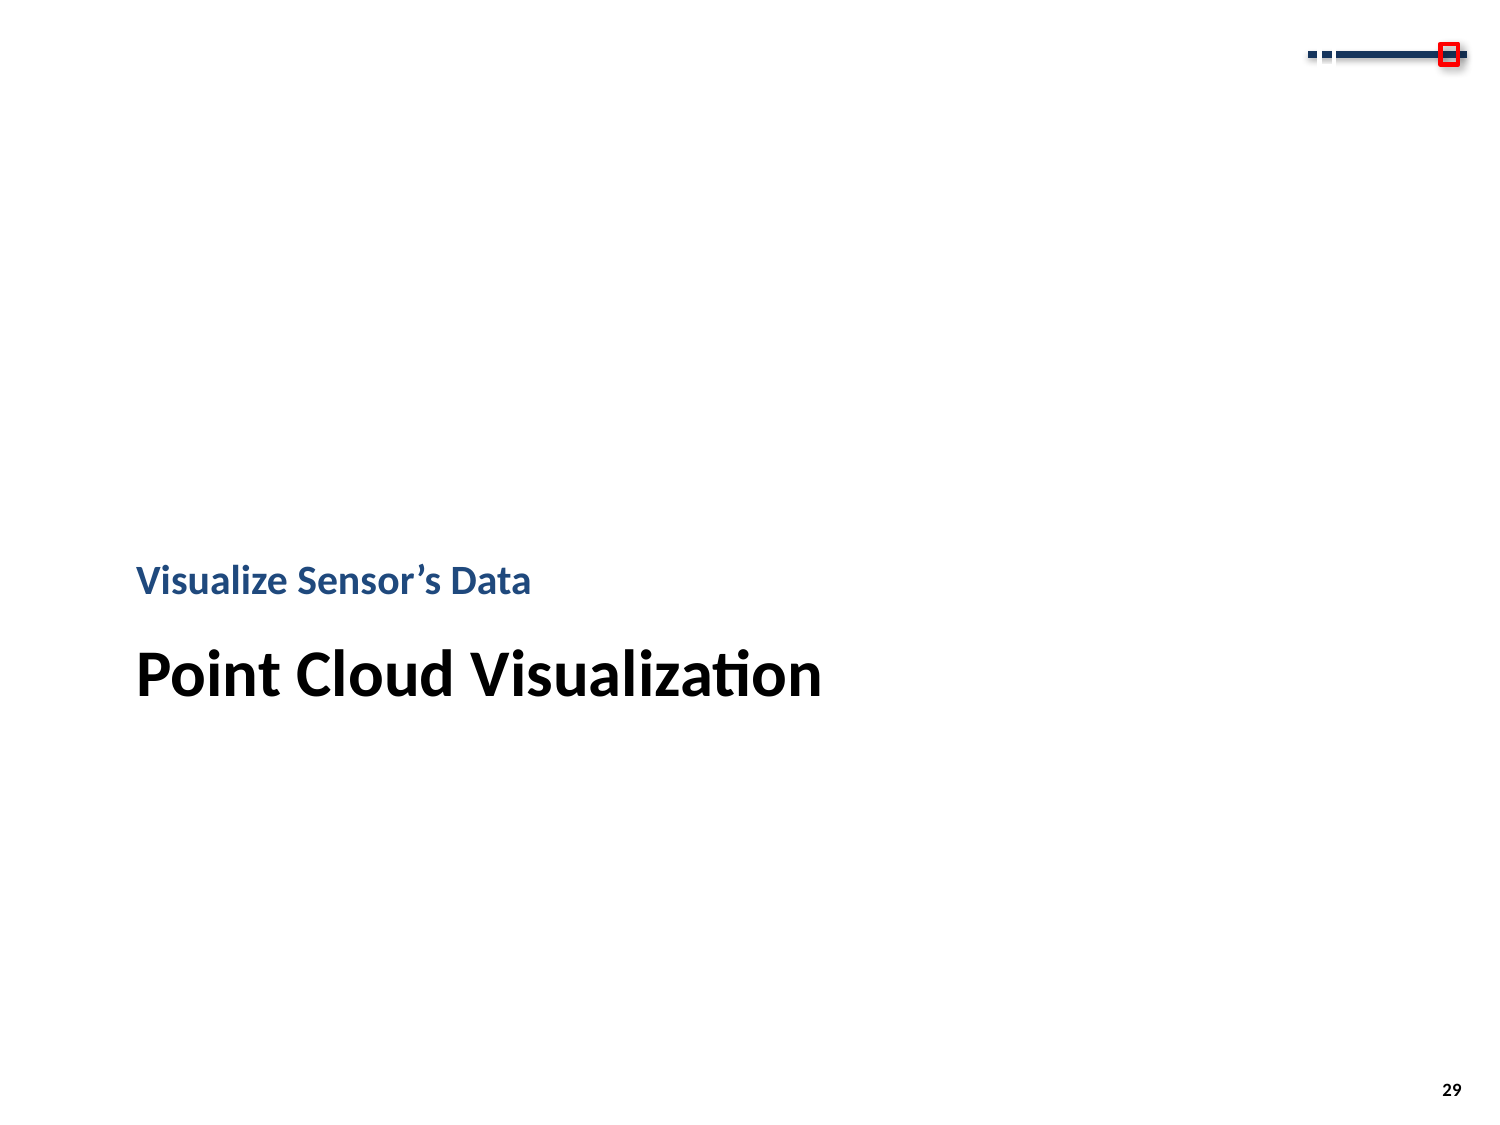

Visualize Sensor’s Data
# Point Cloud Visualization

29